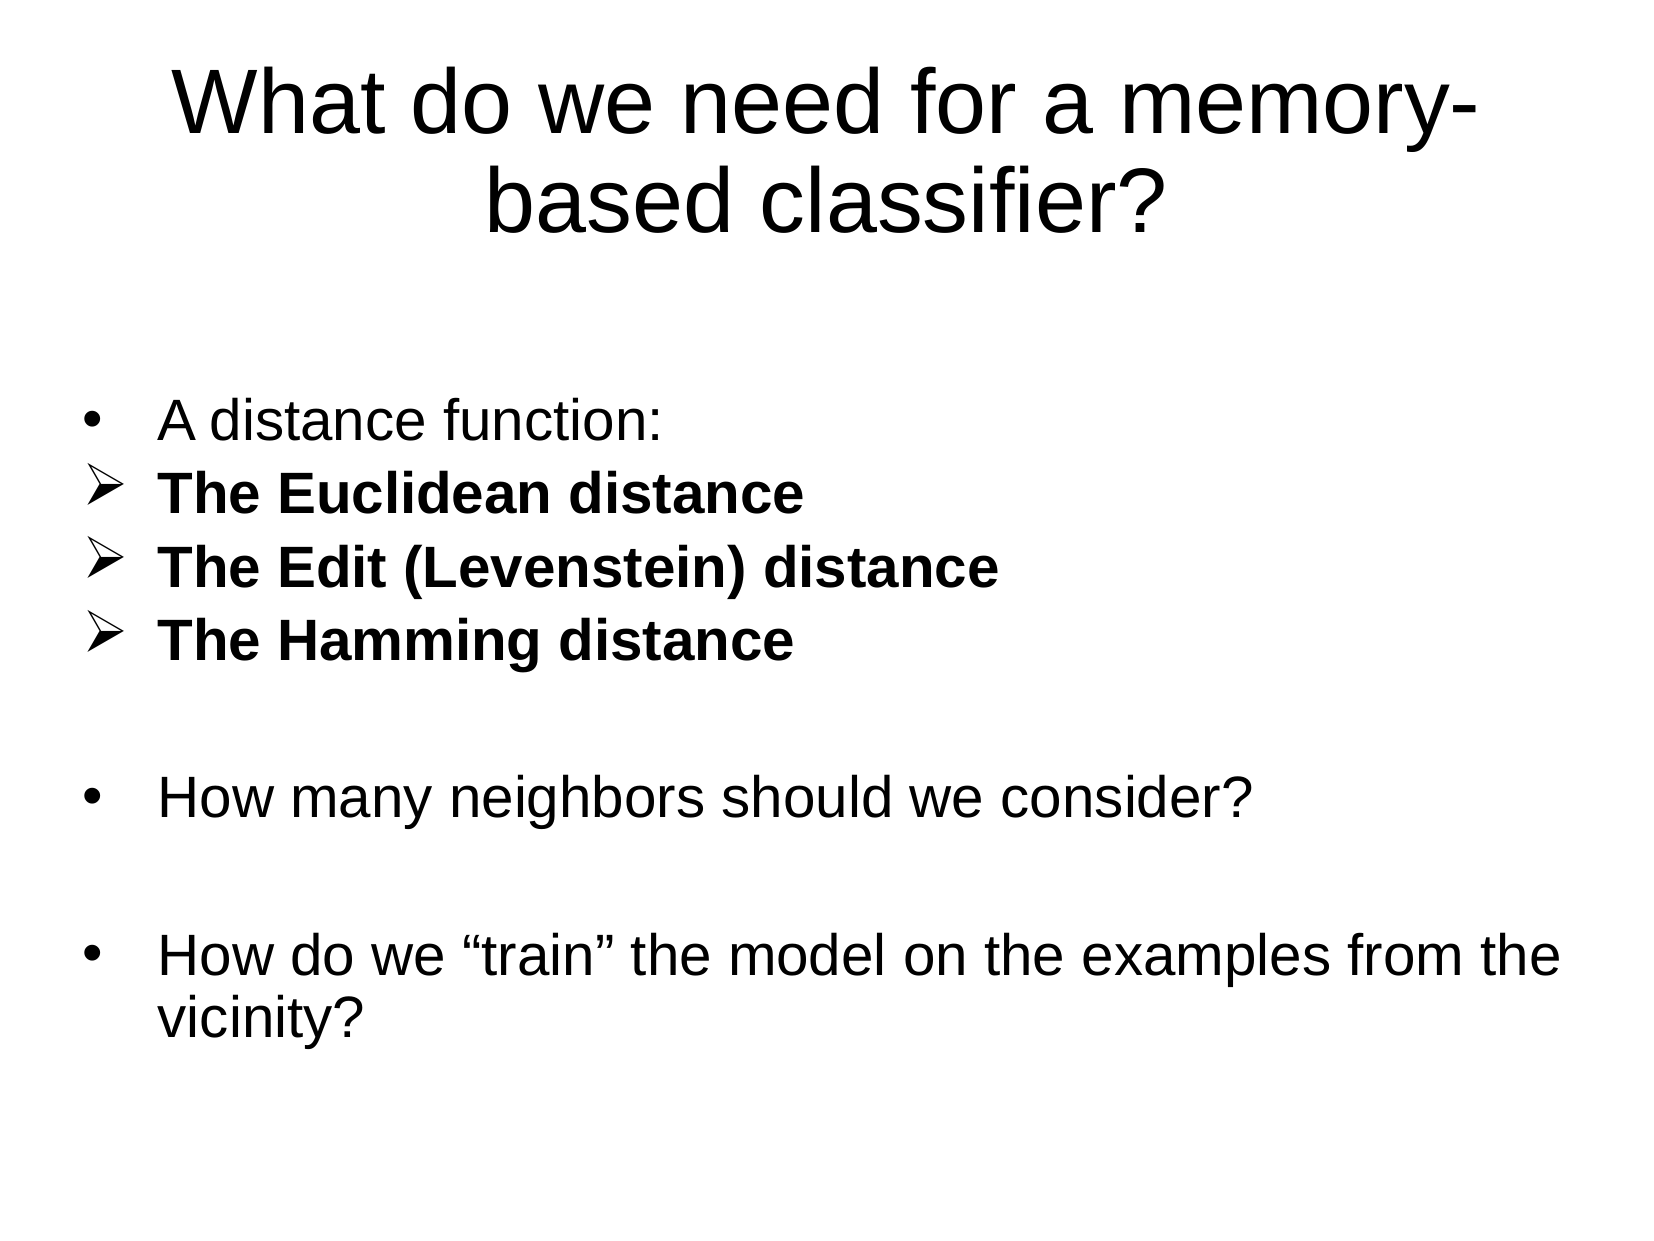

What do we need for a memory-based classifier?
# A distance function:
The Euclidean distance
The Edit (Levenstein) distance
The Hamming distance

How many neighbors should we consider?

How do we “train” the model on the examples from the vicinity?